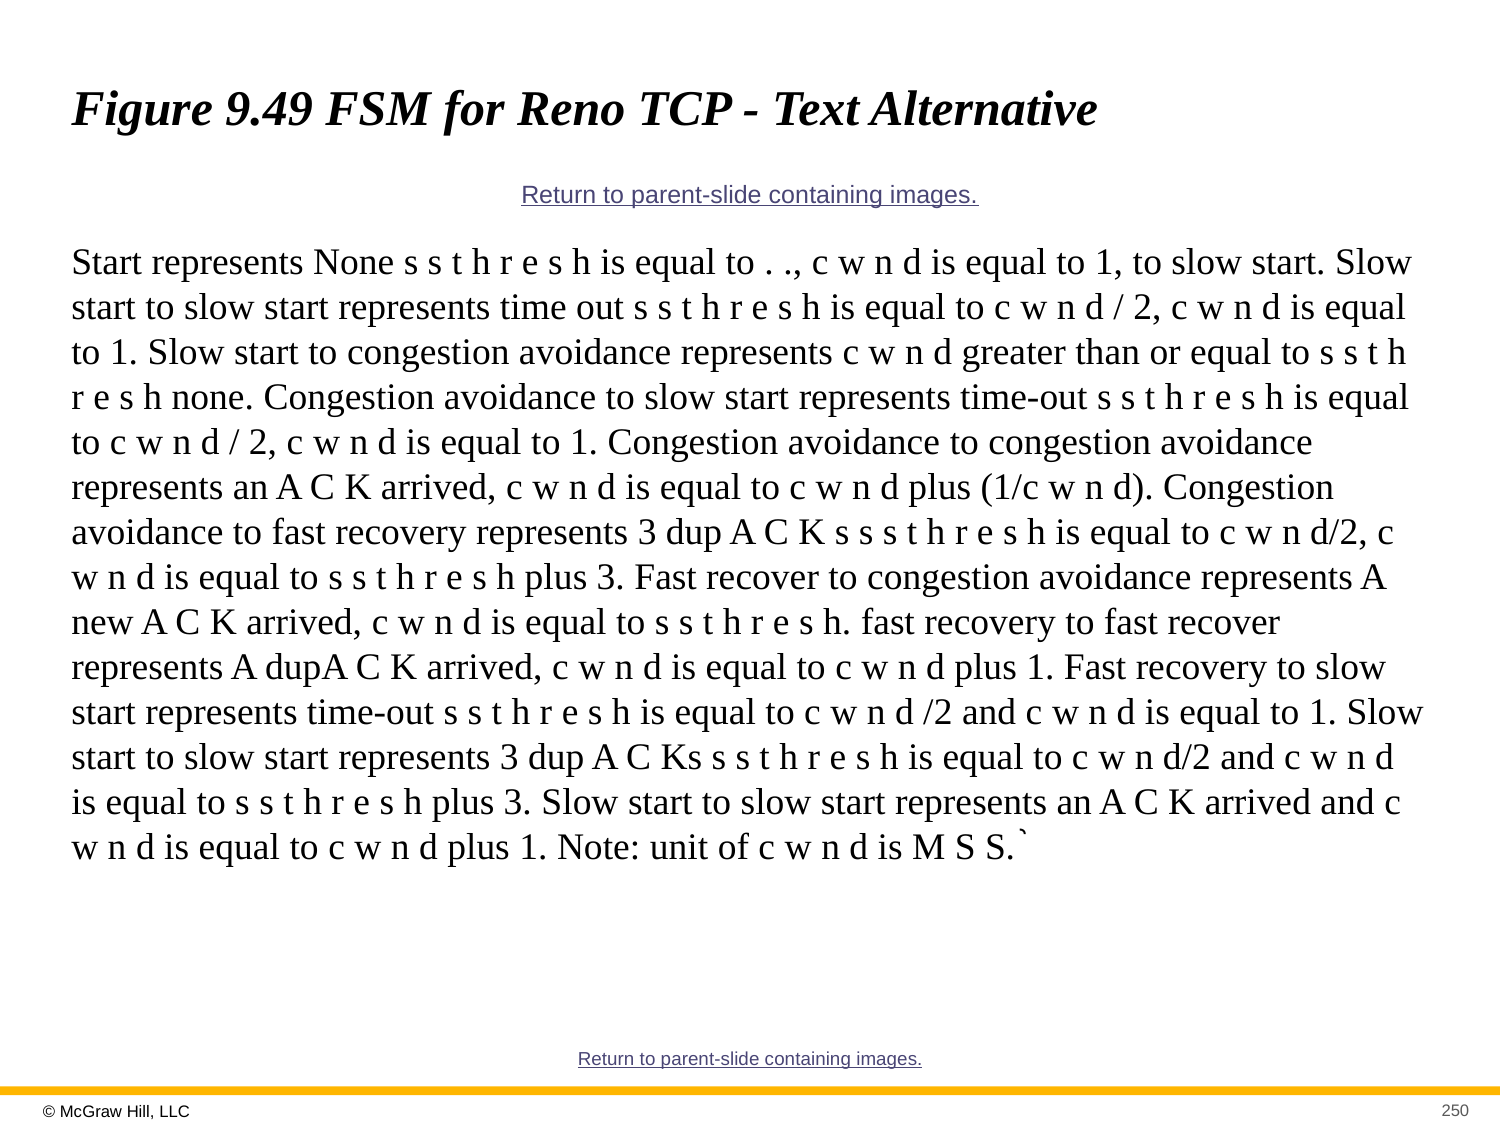

# Figure 9.49 FSM for Reno TCP - Text Alternative
Return to parent-slide containing images.
Start represents None s s t h r e s h is equal to . ., c w n d is equal to 1, to slow start. Slow start to slow start represents time out s s t h r e s h is equal to c w n d / 2, c w n d is equal to 1. Slow start to congestion avoidance represents c w n d greater than or equal to s s t h r e s h none. Congestion avoidance to slow start represents time-out s s t h r e s h is equal to c w n d / 2, c w n d is equal to 1. Congestion avoidance to congestion avoidance represents an A C K arrived, c w n d is equal to c w n d plus (1/c w n d). Congestion avoidance to fast recovery represents 3 dup A C K s s s t h r e s h is equal to c w n d/2, c w n d is equal to s s t h r e s h plus 3. Fast recover to congestion avoidance represents A new A C K arrived, c w n d is equal to s s t h r e s h. fast recovery to fast recover represents A dupA C K arrived, c w n d is equal to c w n d plus 1. Fast recovery to slow start represents time-out s s t h r e s h is equal to c w n d /2 and c w n d is equal to 1. Slow start to slow start represents 3 dup A C Ks s s t h r e s h is equal to c w n d/2 and c w n d is equal to s s t h r e s h plus 3. Slow start to slow start represents an A C K arrived and c w n d is equal to c w n d plus 1. Note: unit of c w n d is M S S. ֙
Return to parent-slide containing images.
250